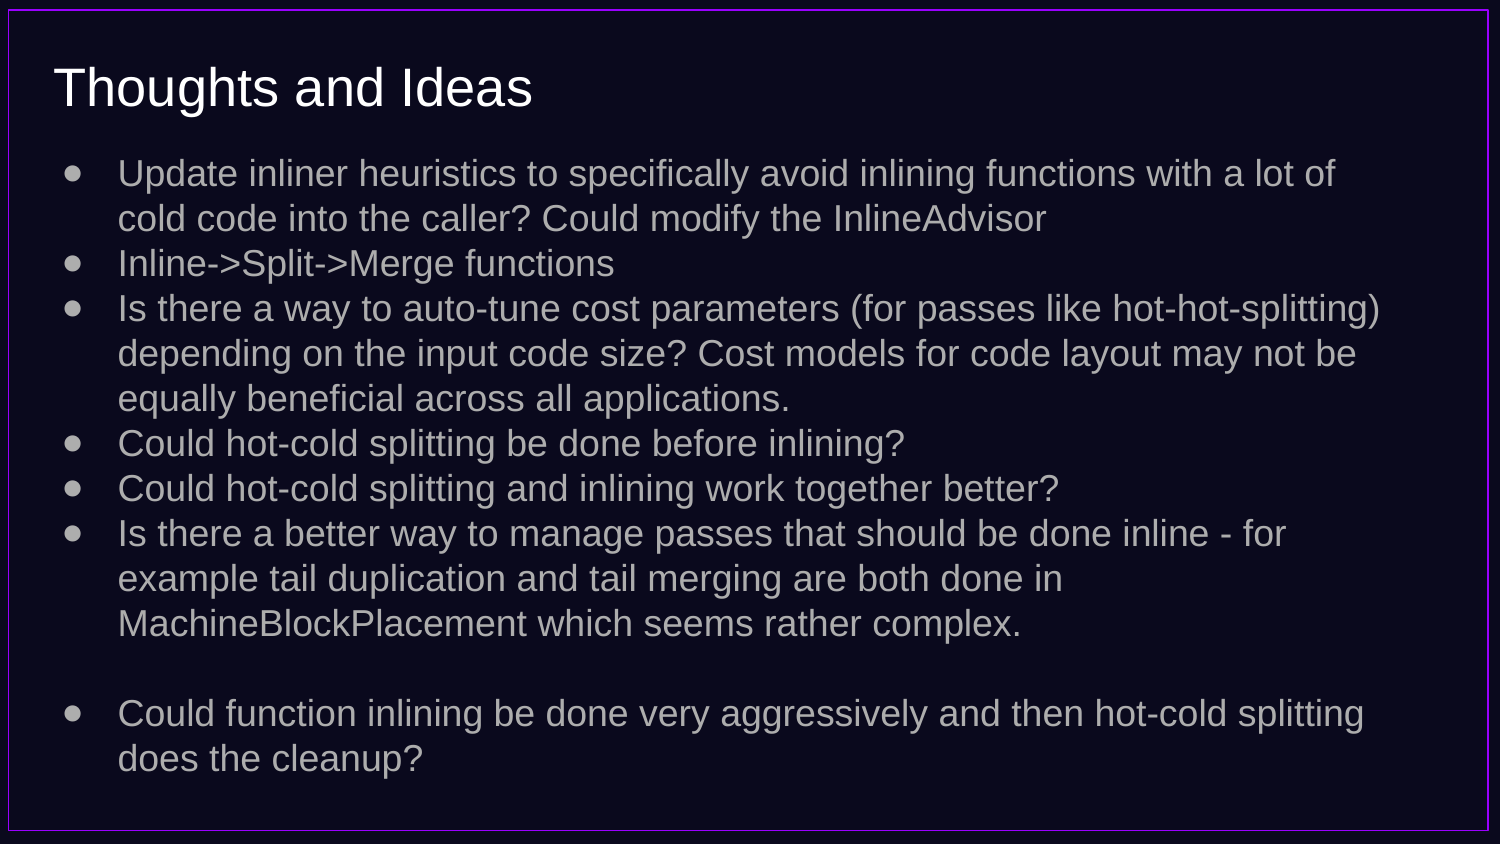

Thoughts and Ideas
Update inliner heuristics to specifically avoid inlining functions with a lot of cold code into the caller? Could modify the InlineAdvisor
Inline->Split->Merge functions
Is there a way to auto-tune cost parameters (for passes like hot-hot-splitting) depending on the input code size? Cost models for code layout may not be equally beneficial across all applications.
Could hot-cold splitting be done before inlining?
Could hot-cold splitting and inlining work together better?
Is there a better way to manage passes that should be done inline - for example tail duplication and tail merging are both done in MachineBlockPlacement which seems rather complex.

Could function inlining be done very aggressively and then hot-cold splitting does the cleanup?